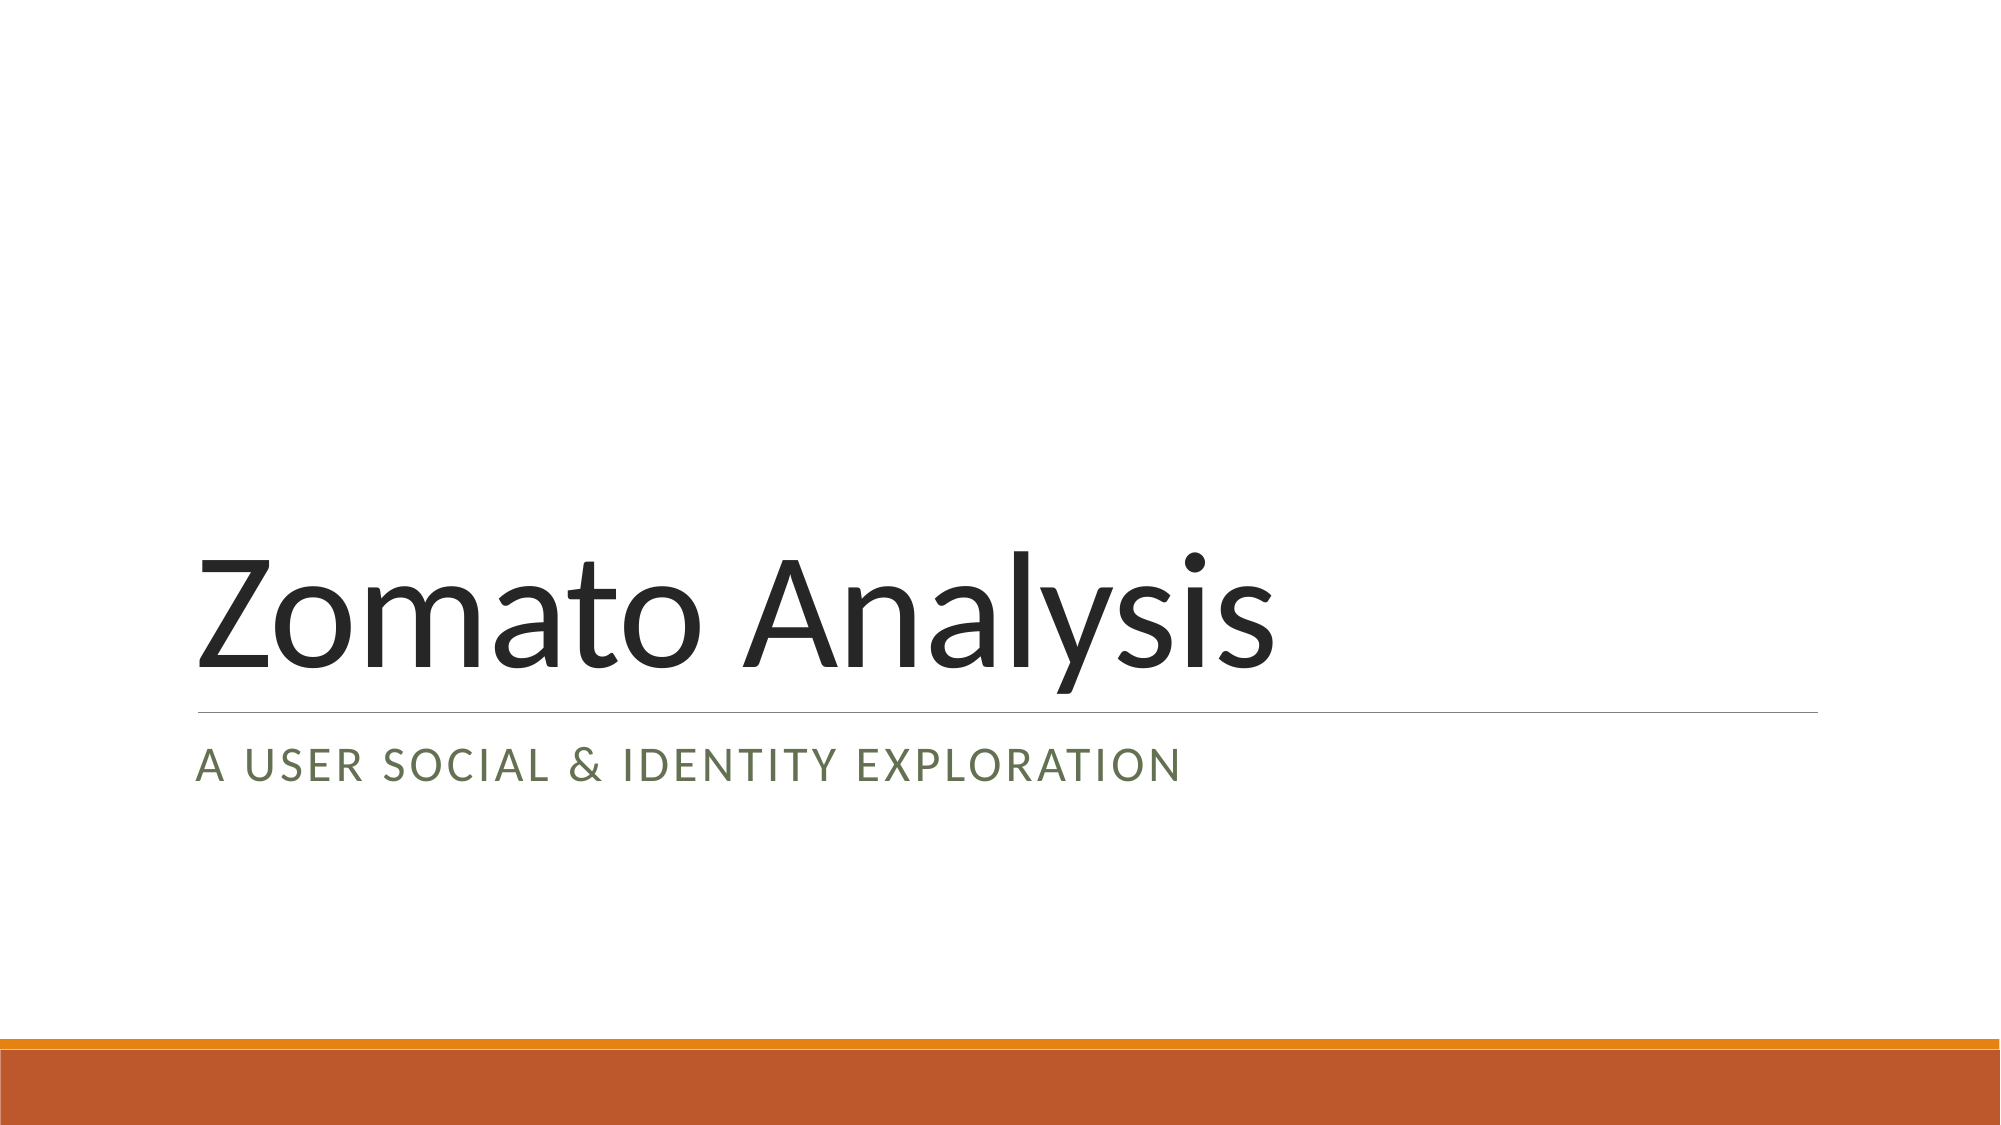

# Zomato Analysis
A user social & identity exploration